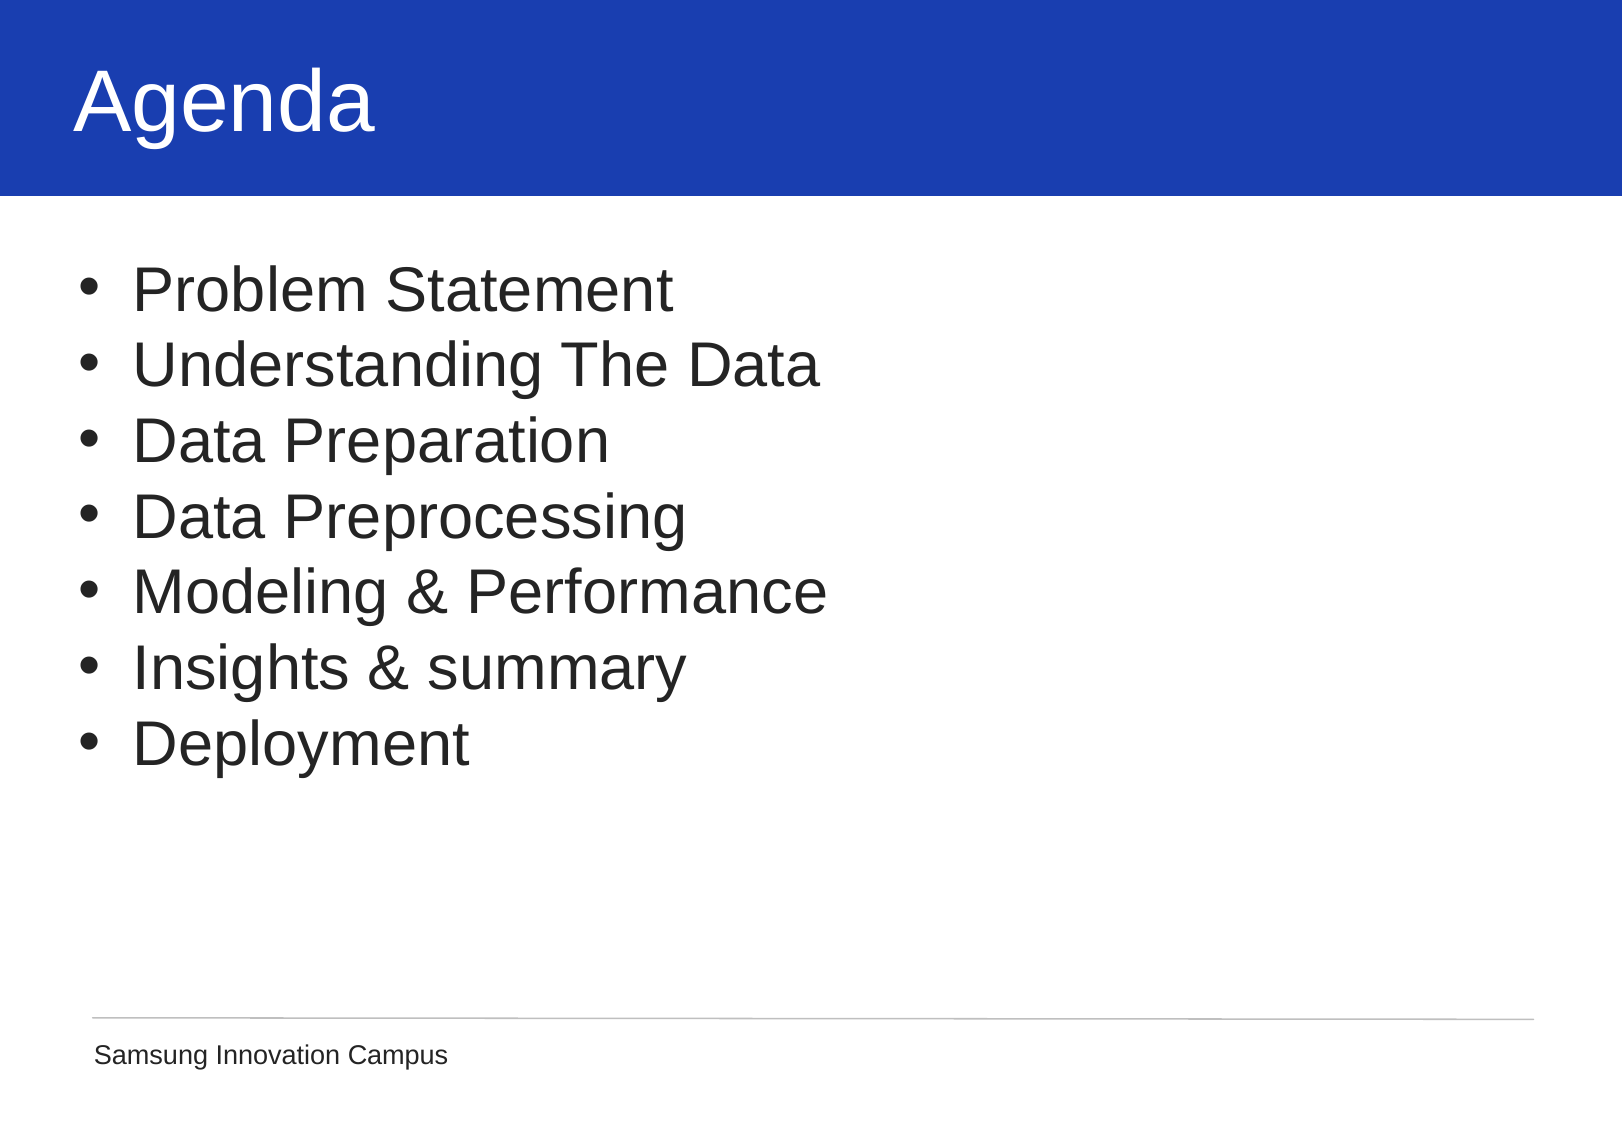

Agenda

Problem Statement
Understanding The Data
Data Preparation
Data Preprocessing
Modeling & Performance
Insights & summary
Deployment

Samsung Innovation Campus